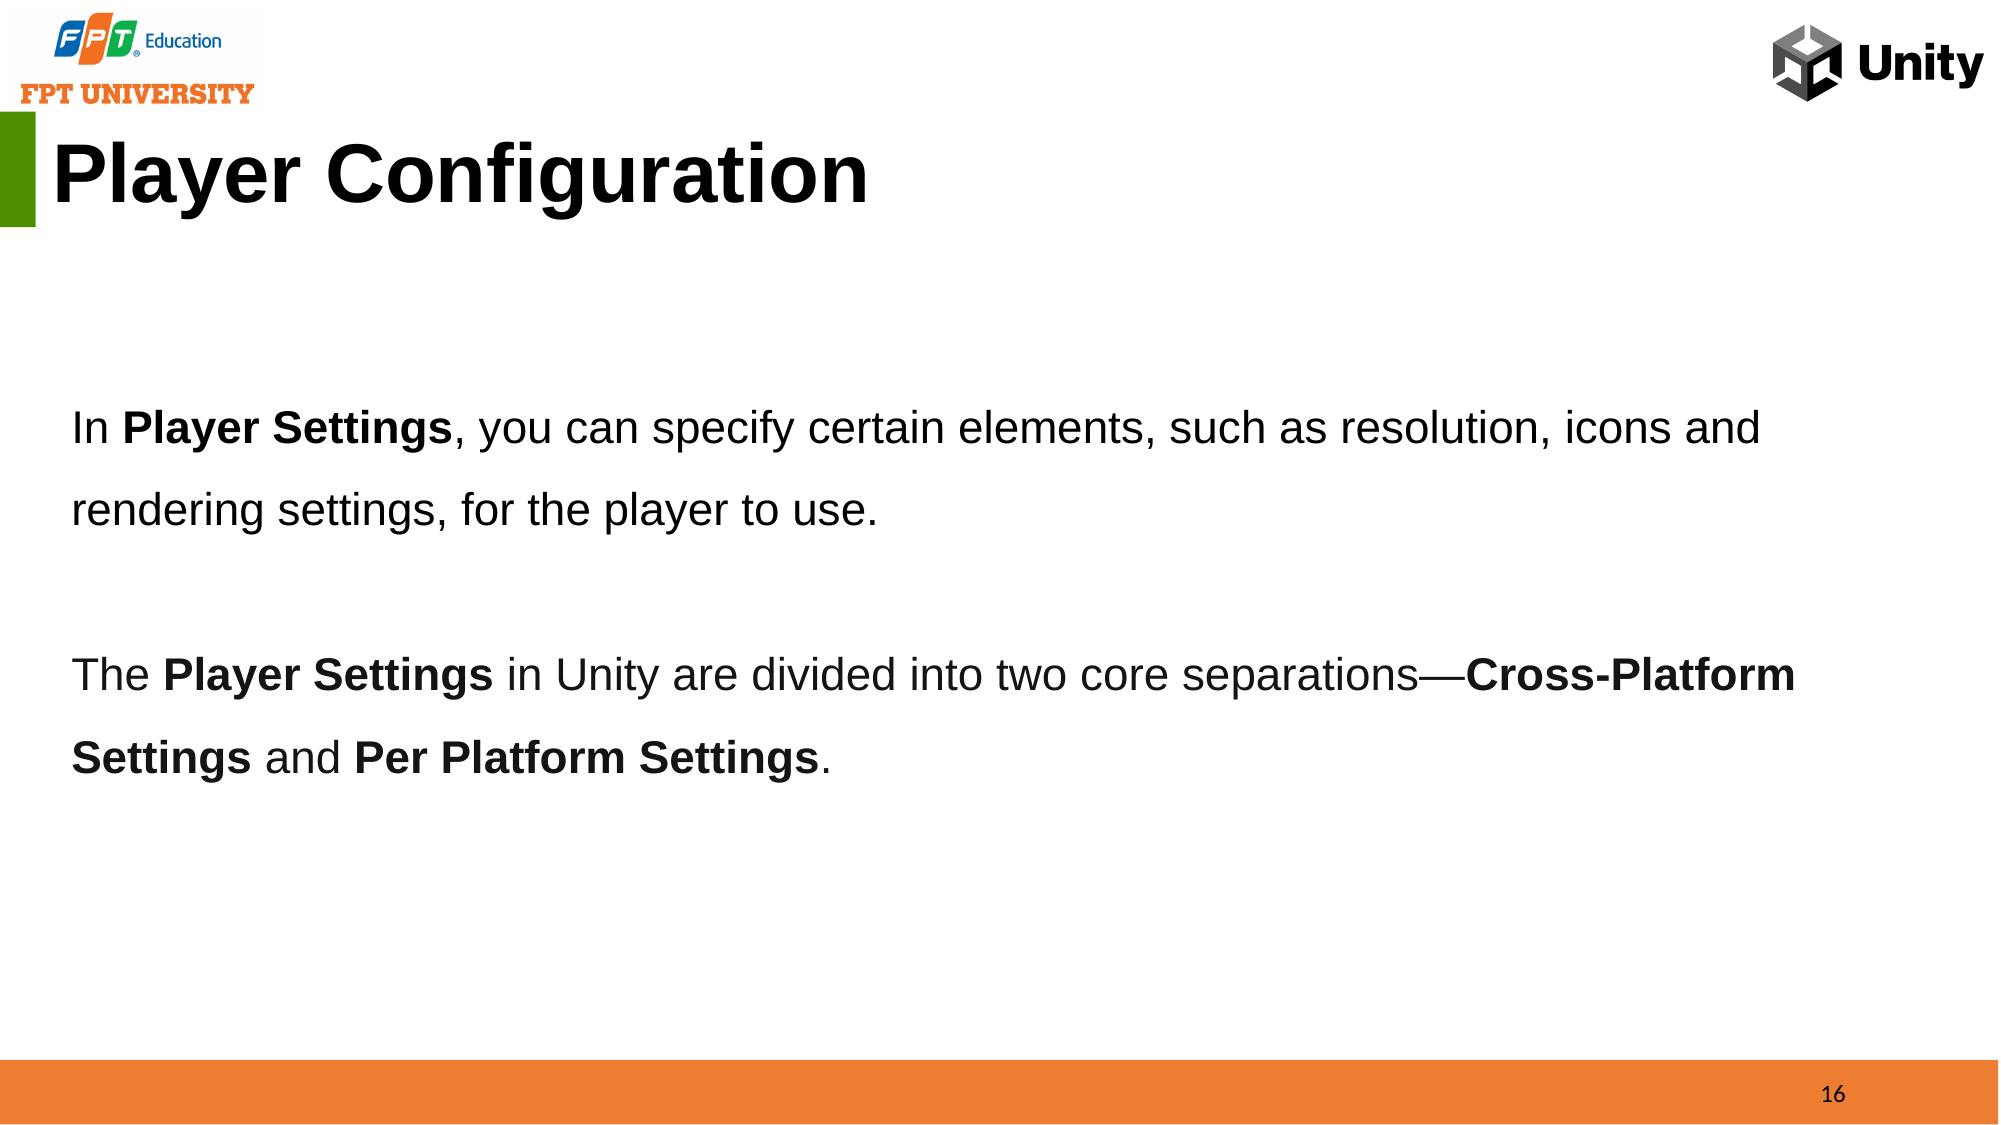

Player Configuration
In Player Settings, you can specify certain elements, such as resolution, icons and rendering settings, for the player to use.

The Player Settings in Unity are divided into two core separations—Cross-Platform Settings and Per Platform Settings.
16